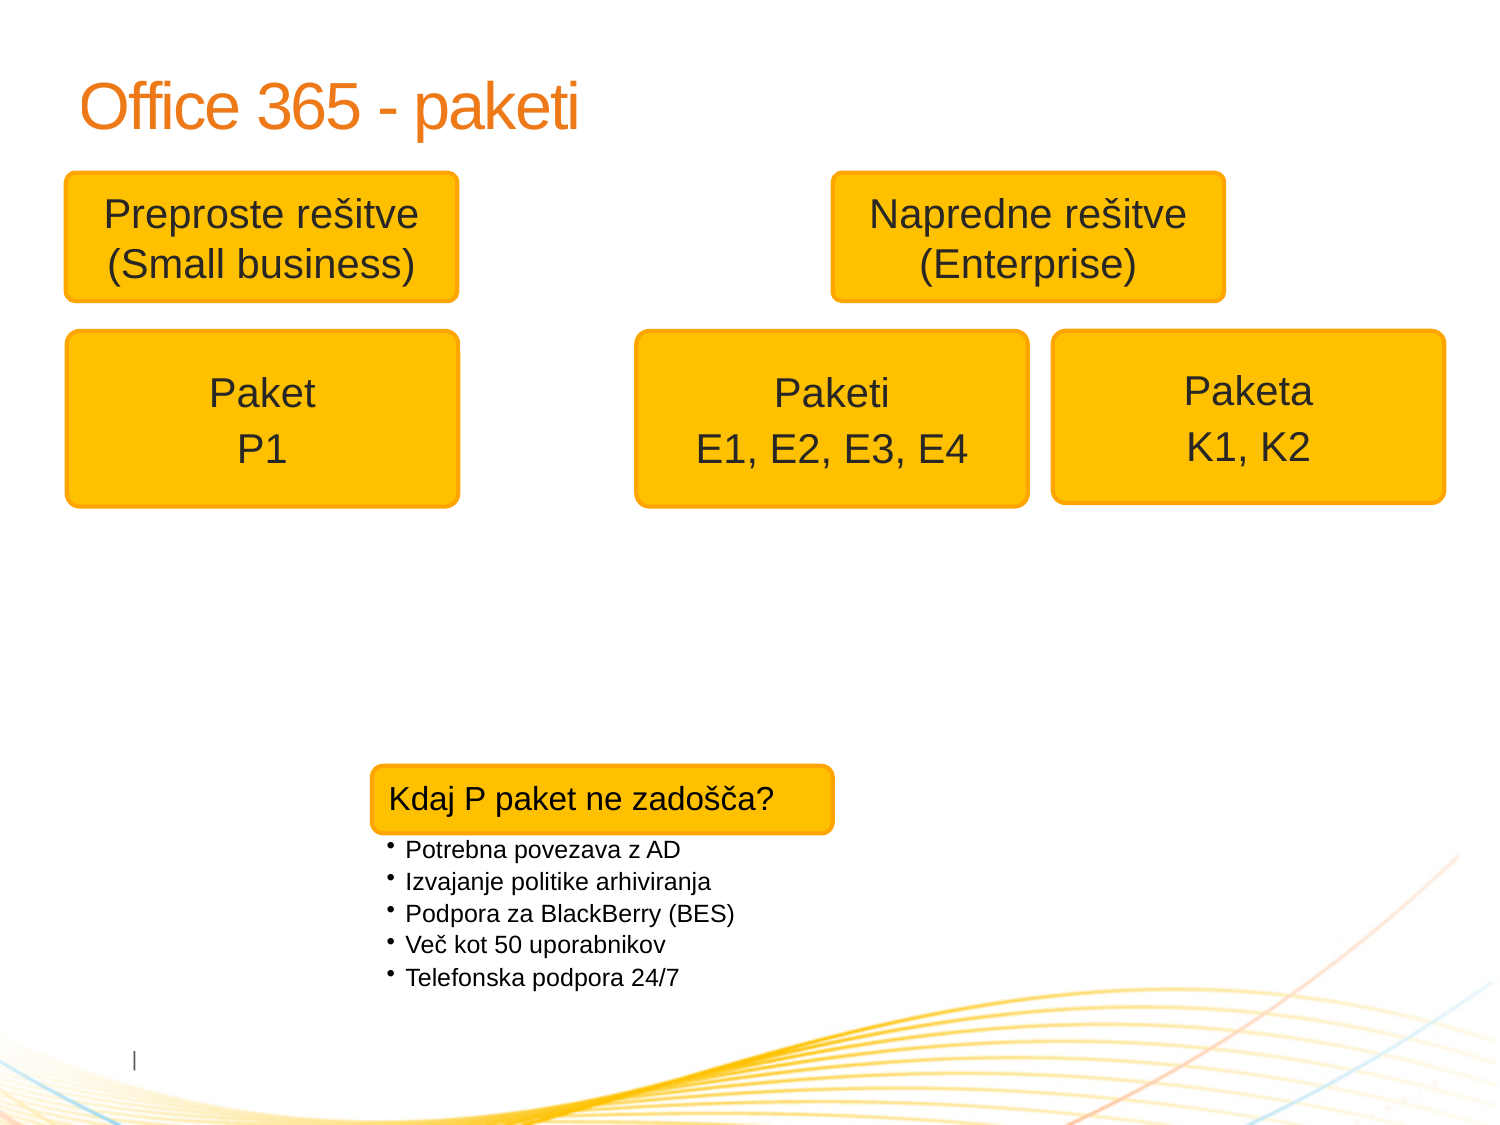

# Office 365 - paketi
Napredne rešitve (Enterprise)
Preproste rešitve (Small business)
Paket
P1
Paketi
E1, E2, E3, E4
Paketa
K1, K2
Kdaj P paket ne zadošča?
Potrebna povezava z AD
Izvajanje politike arhiviranja
Podpora za BlackBerry (BES)
Več kot 50 uporabnikov
Telefonska podpora 24/7